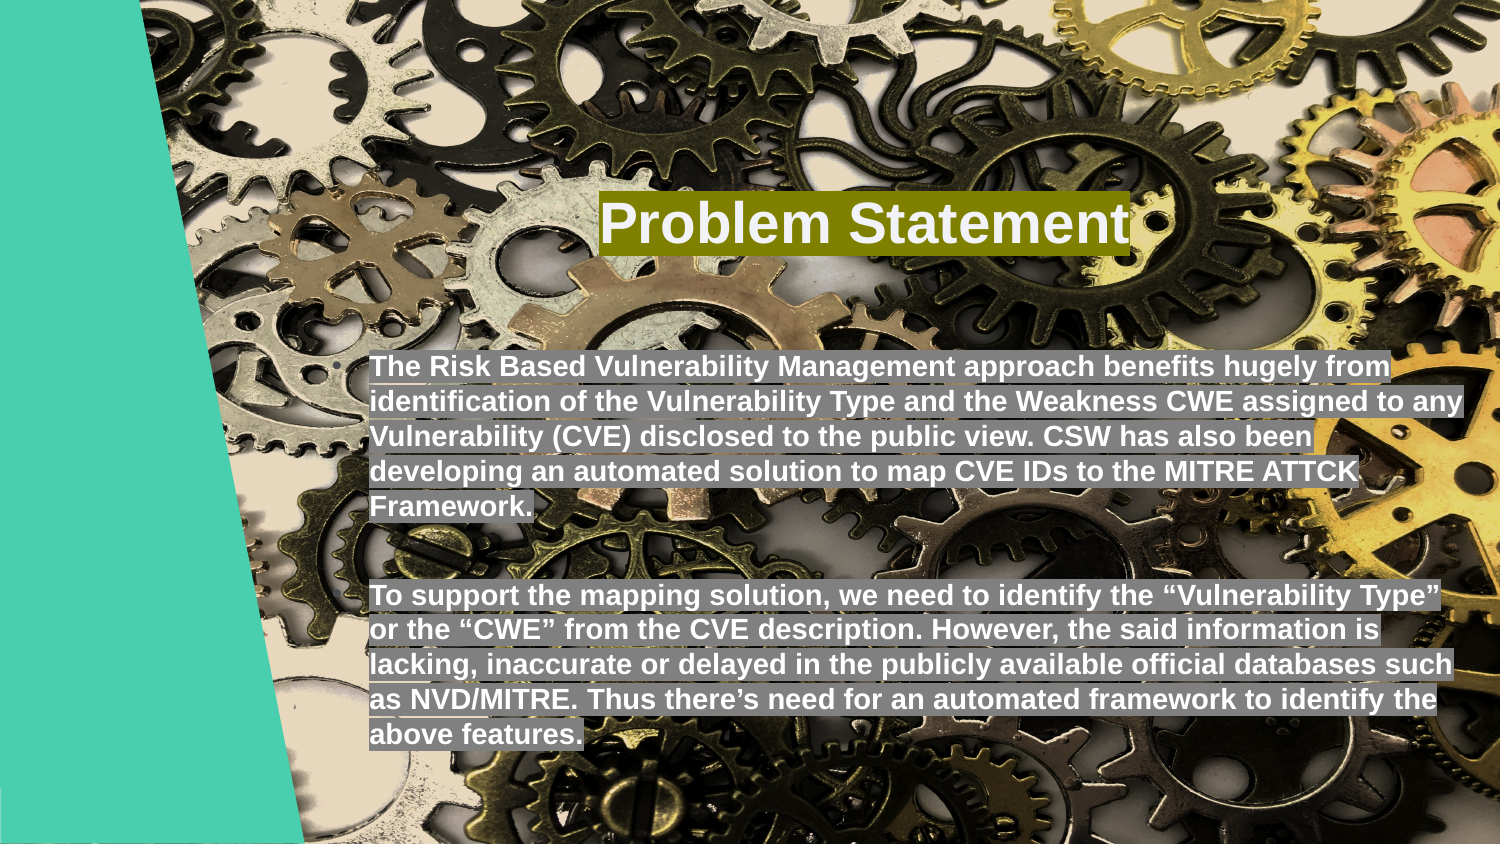

# Problem Statement
The Risk Based Vulnerability Management approach benefits hugely from identification of the Vulnerability Type and the Weakness CWE assigned to any Vulnerability (CVE) disclosed to the public view. CSW has also been developing an automated solution to map CVE IDs to the MITRE ATTCK Framework.

To support the mapping solution, we need to identify the “Vulnerability Type” or the “CWE” from the CVE description. However, the said information is lacking, inaccurate or delayed in the publicly available official databases such as NVD/MITRE. Thus there’s need for an automated framework to identify the above features.